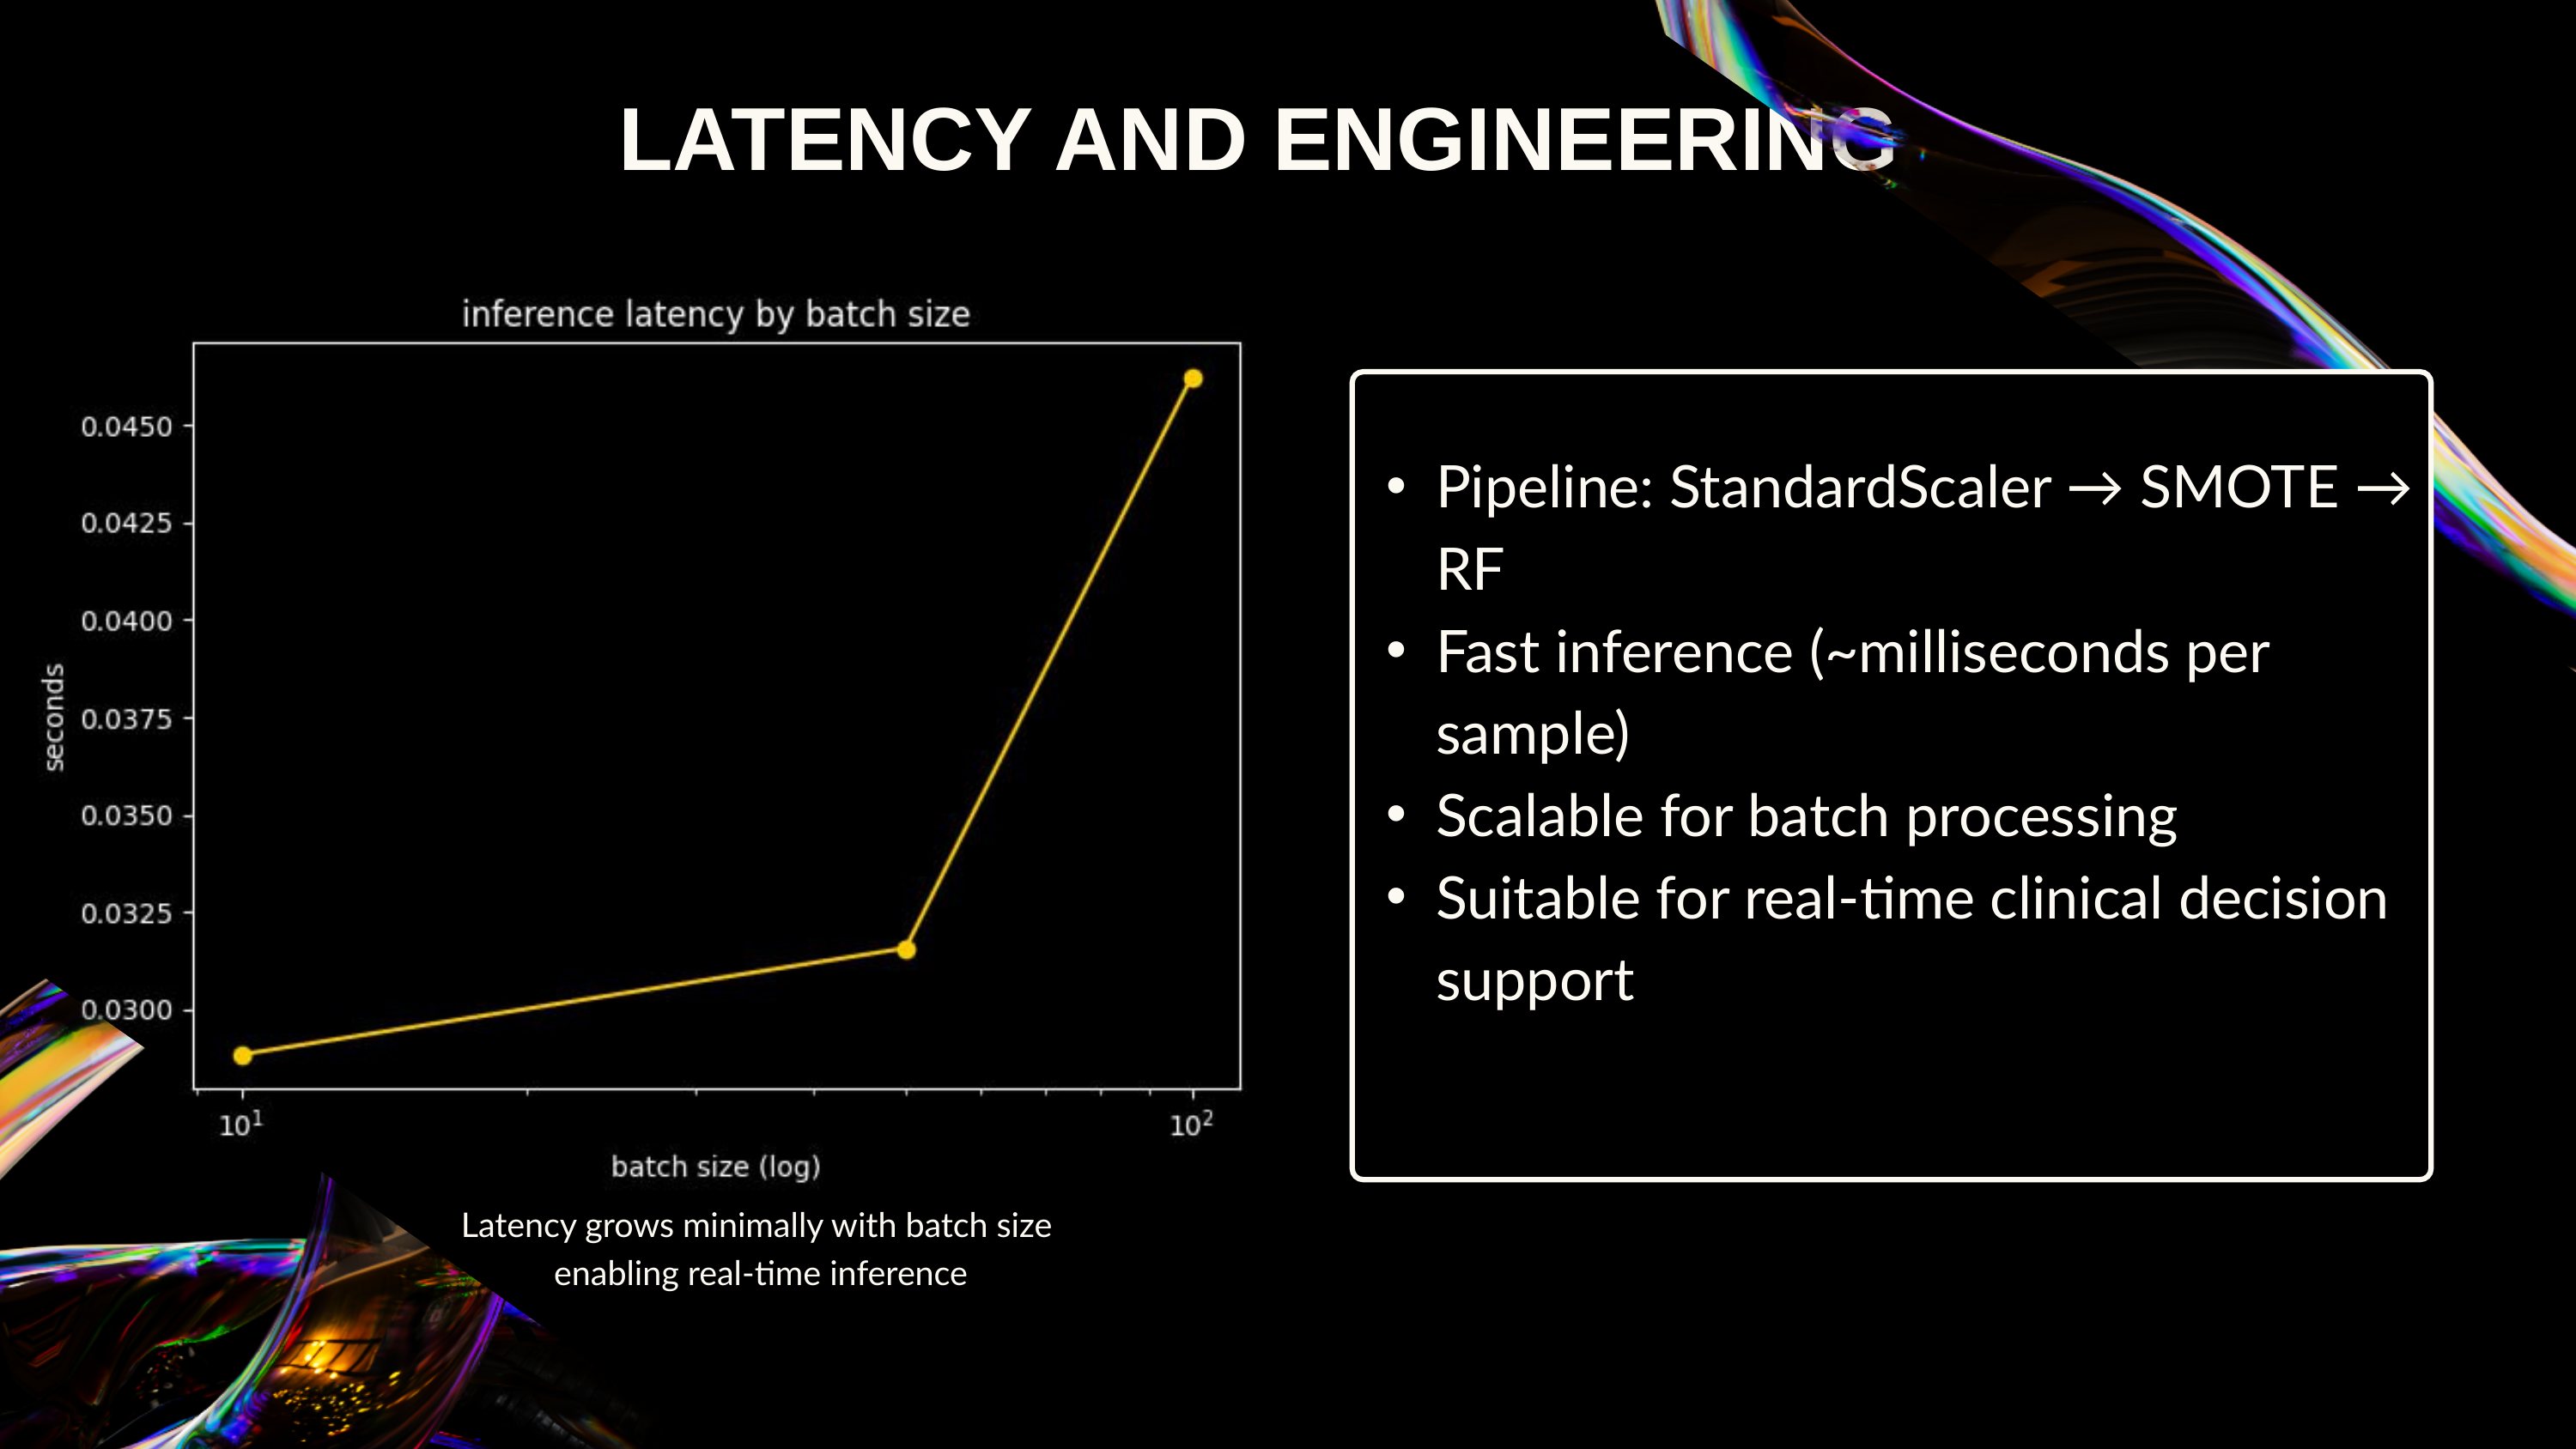

LATENCY AND ENGINEERING

Pipeline: StandardScaler → SMOTE → RF
Fast inference (~milliseconds per sample)
Scalable for batch processing
Suitable for real-time clinical decision support

Latency grows minimally with batch size
enabling real-time inference